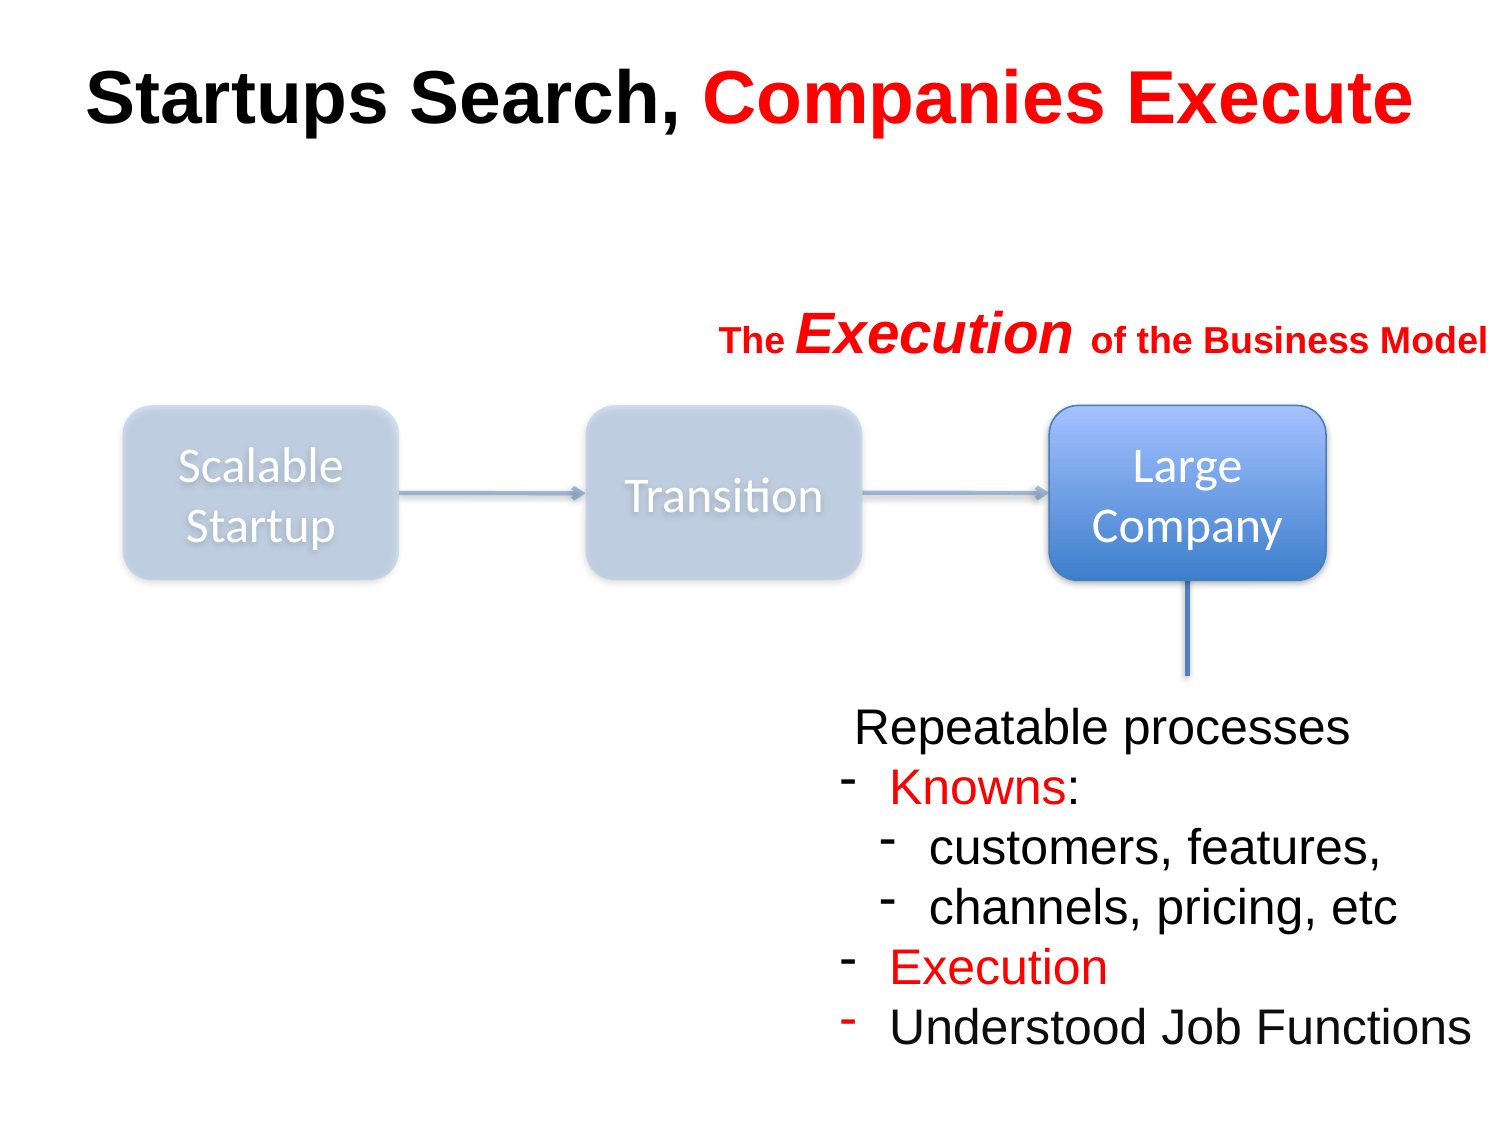

# Startups Search, Companies Execute
The Execution of the Business Model
Scalable
Startup
Transition
Large Company
 Repeatable processes
 Knowns:
 customers, features,
 channels, pricing, etc
 Execution
 Understood Job Functions